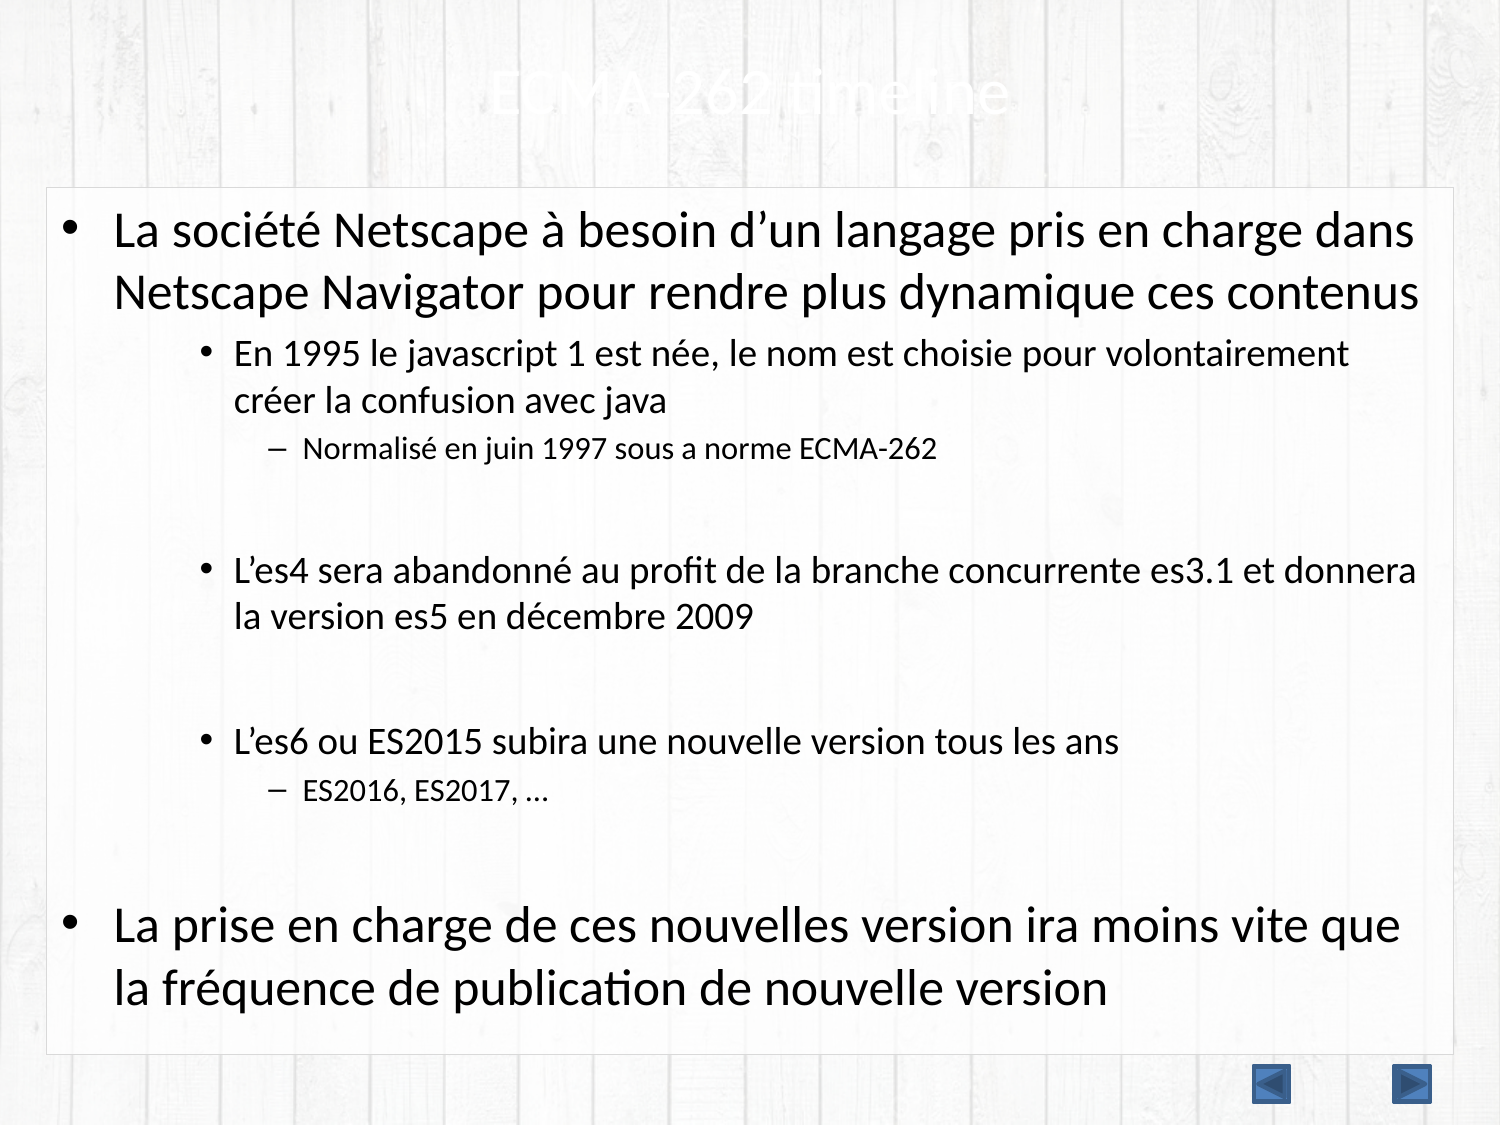

# ECMA-262 timeline
La société Netscape à besoin d’un langage pris en charge dans Netscape Navigator pour rendre plus dynamique ces contenus
En 1995 le javascript 1 est née, le nom est choisie pour volontairement créer la confusion avec java
Normalisé en juin 1997 sous a norme ECMA-262

L’es4 sera abandonné au profit de la branche concurrente es3.1 et donnera la version es5 en décembre 2009

L’es6 ou ES2015 subira une nouvelle version tous les ans
ES2016, ES2017, …

La prise en charge de ces nouvelles version ira moins vite que la fréquence de publication de nouvelle version